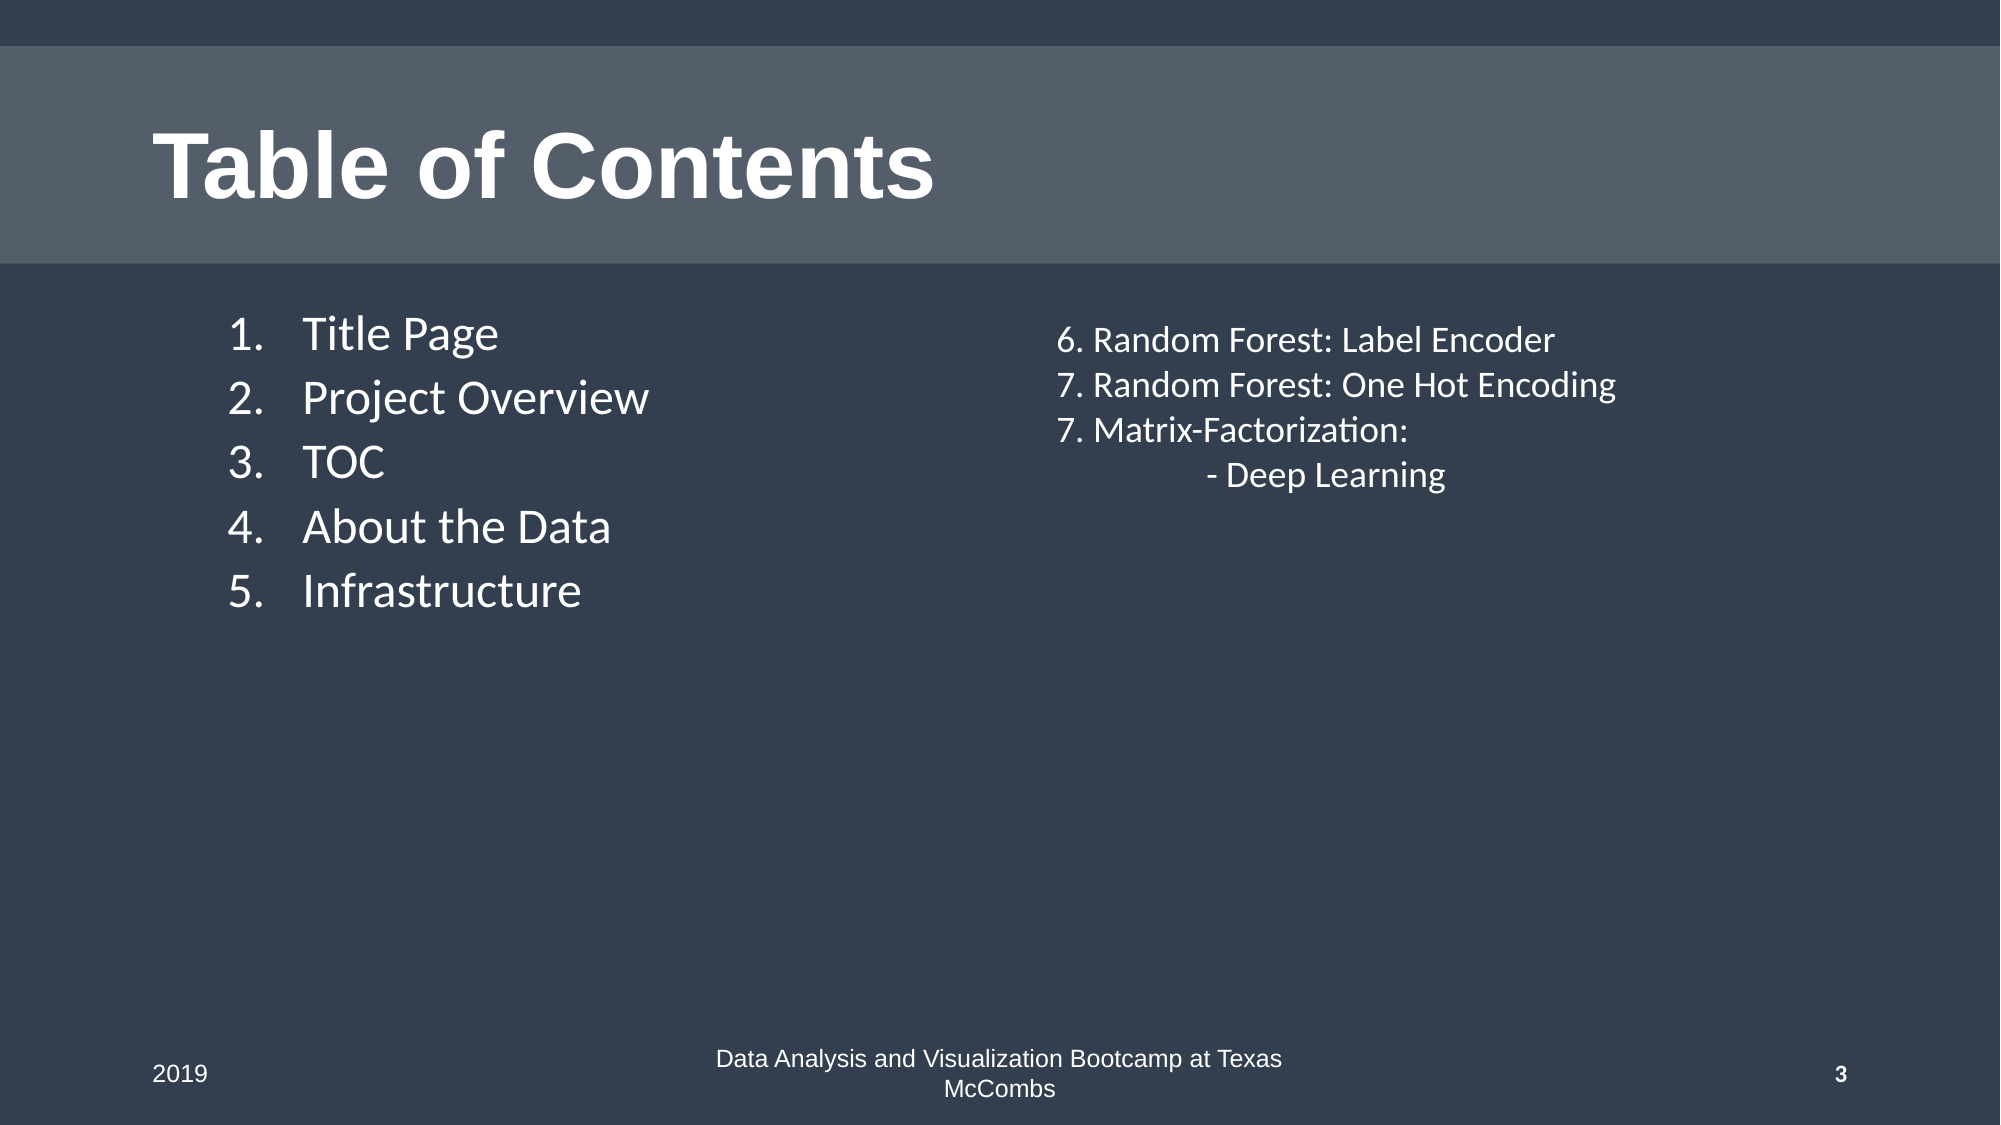

# Table of Contents
Title Page
Project Overview
TOC
About the Data
Infrastructure
6. Random Forest: Label Encoder
7. Random Forest: One Hot Encoding
7. Matrix-Factorization:
	- Deep Learning
2019
Data Analysis and Visualization Bootcamp at Texas McCombs
3